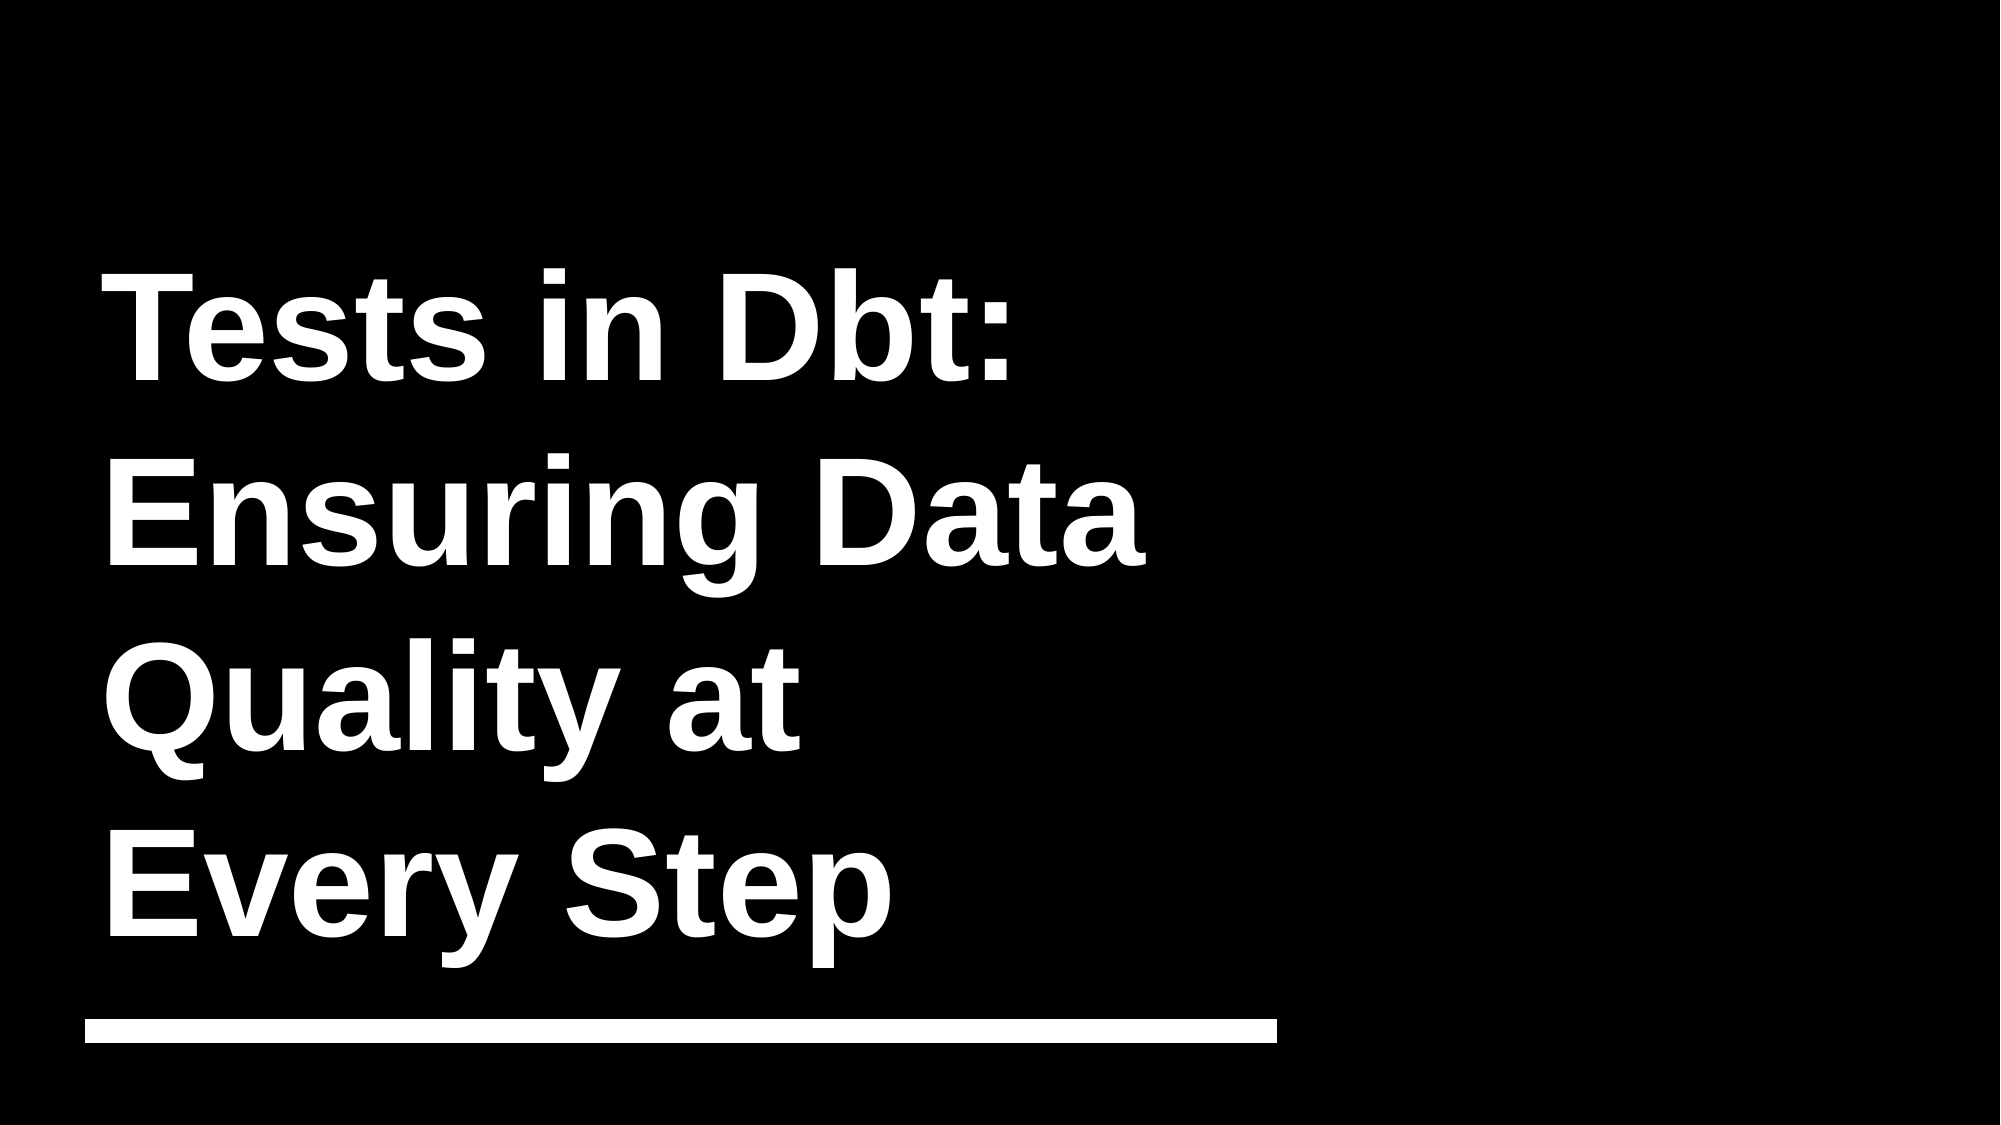

# Tests in Dbt: Ensuring Data Quality at Every Step